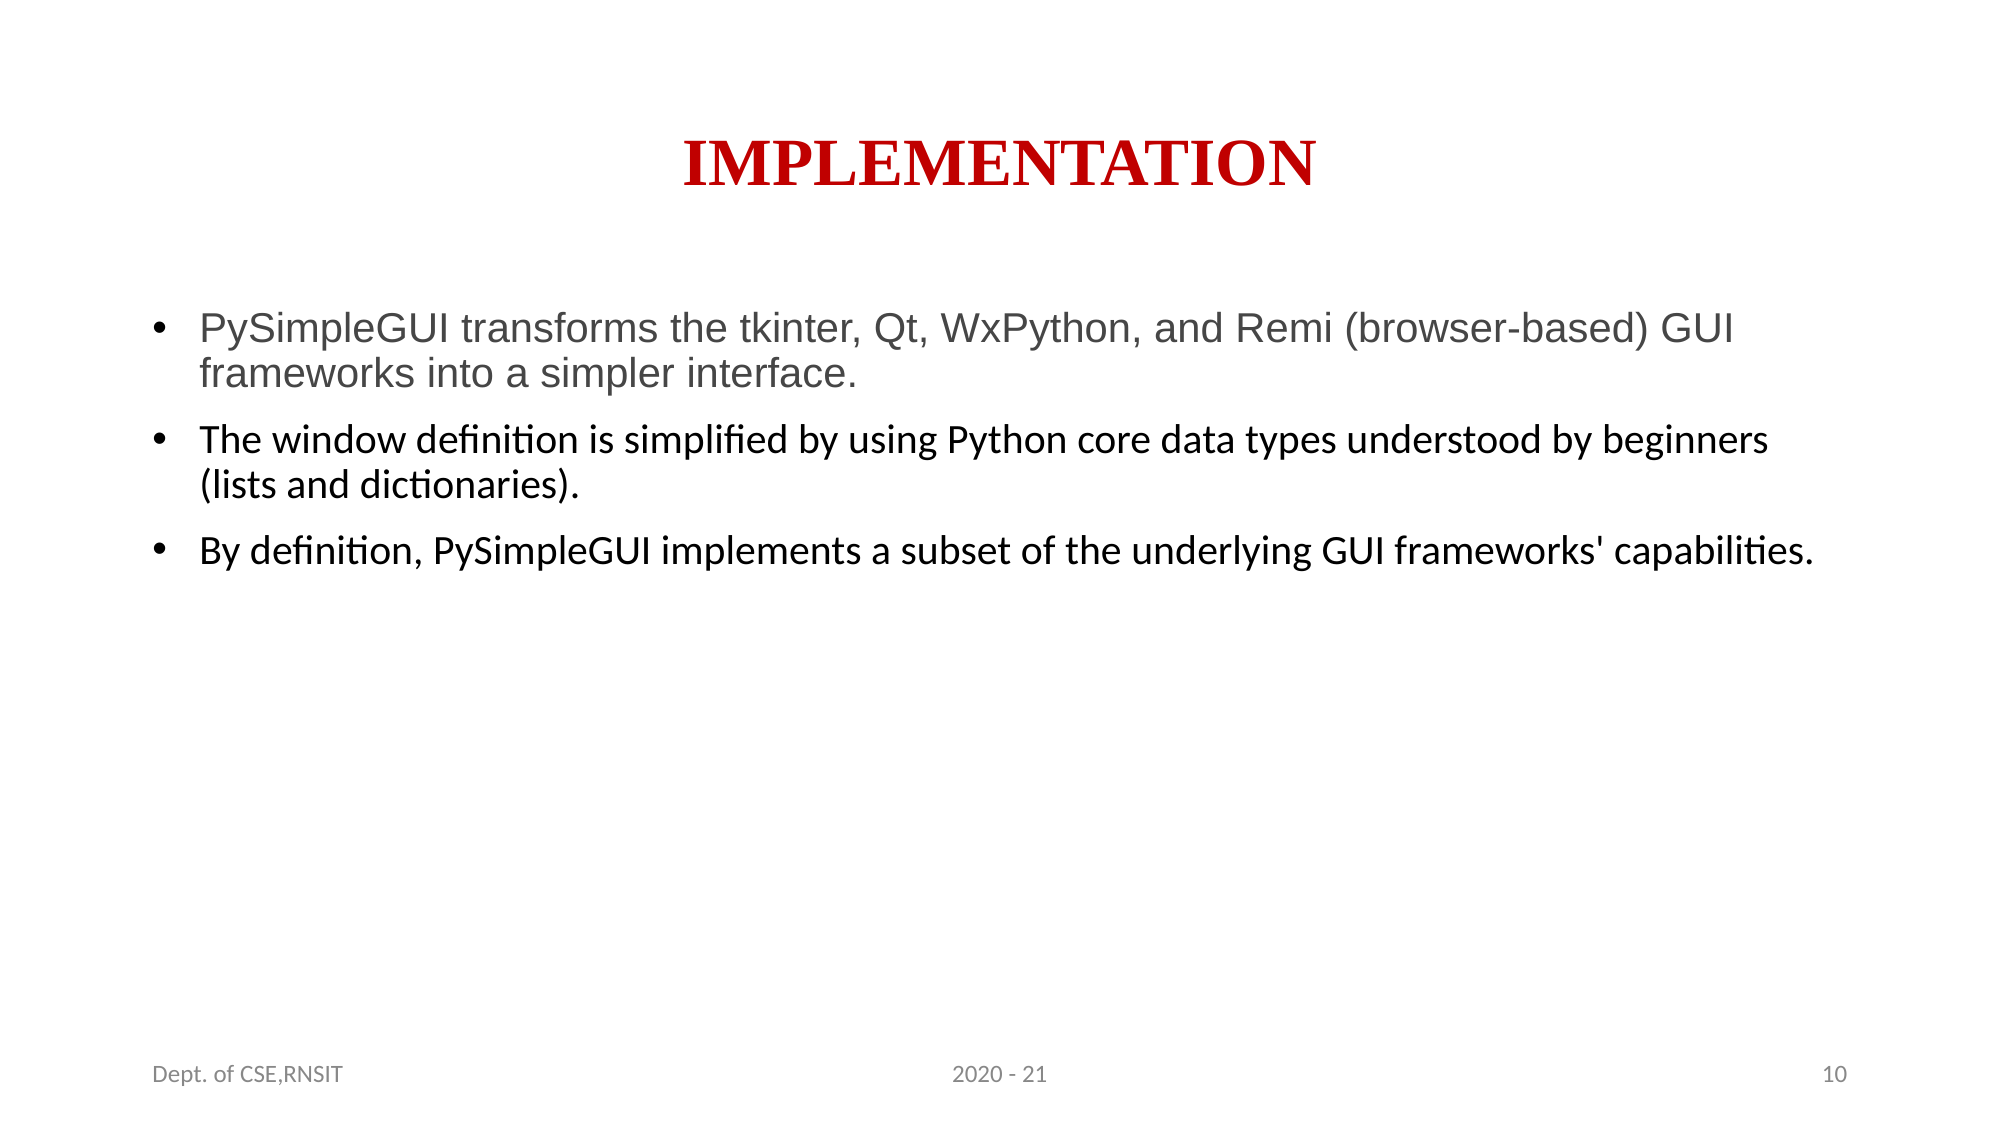

# IMPLEMENTATION
PySimpleGUI transforms the tkinter, Qt, WxPython, and Remi (browser-based) GUI frameworks into a simpler interface.
The window definition is simplified by using Python core data types understood by beginners (lists and dictionaries).
By definition, PySimpleGUI implements a subset of the underlying GUI frameworks' capabilities.

Dept. of CSE,RNSIT
2020 - 21
10